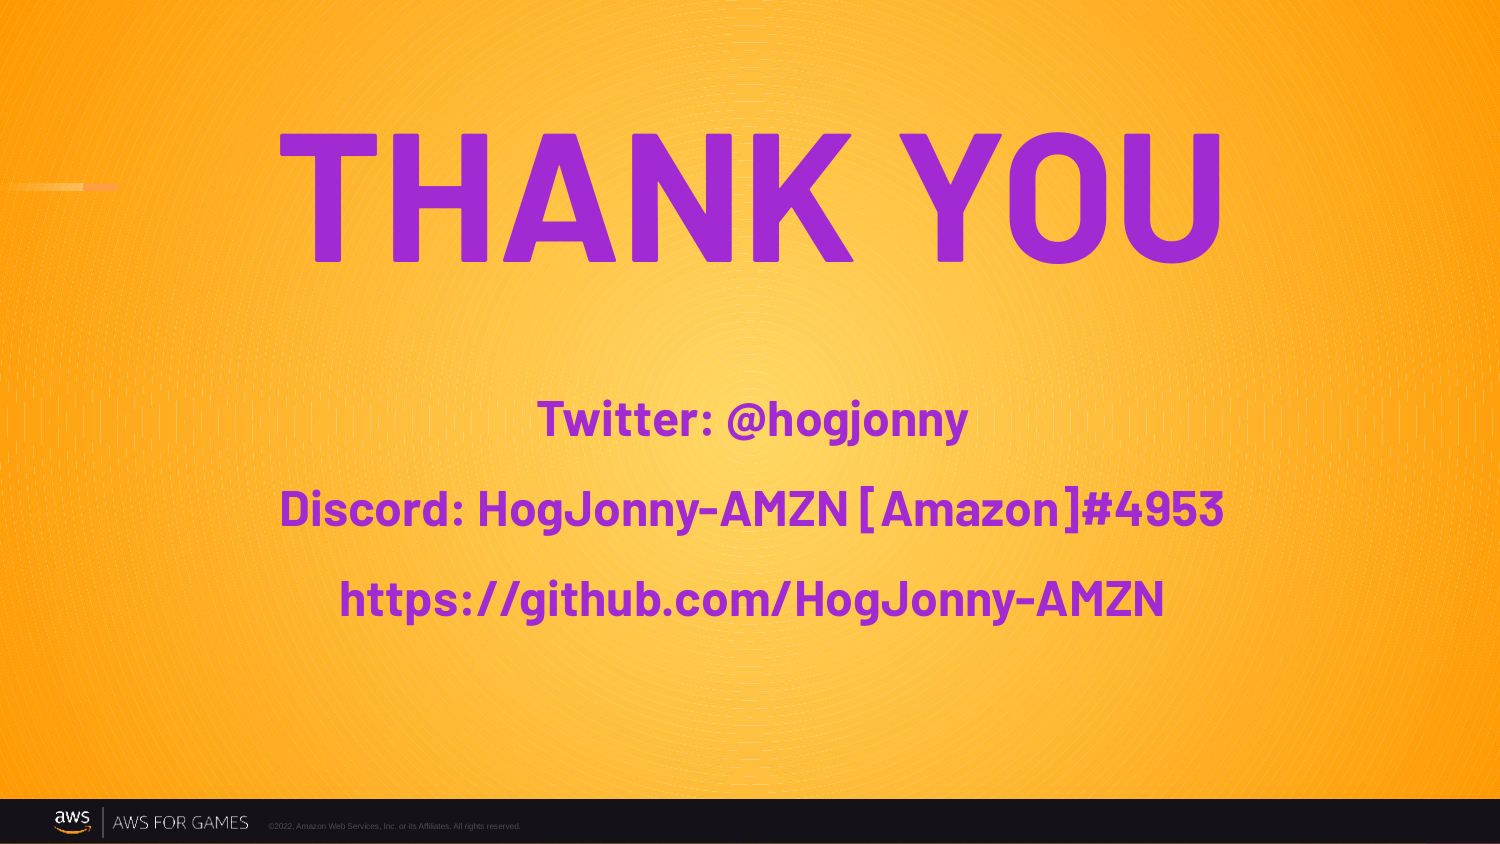

THANK YOU

Twitter: @hogjonny
Discord: HogJonny-AMZN [Amazon]#4953
https://github.com/HogJonny-AMZN